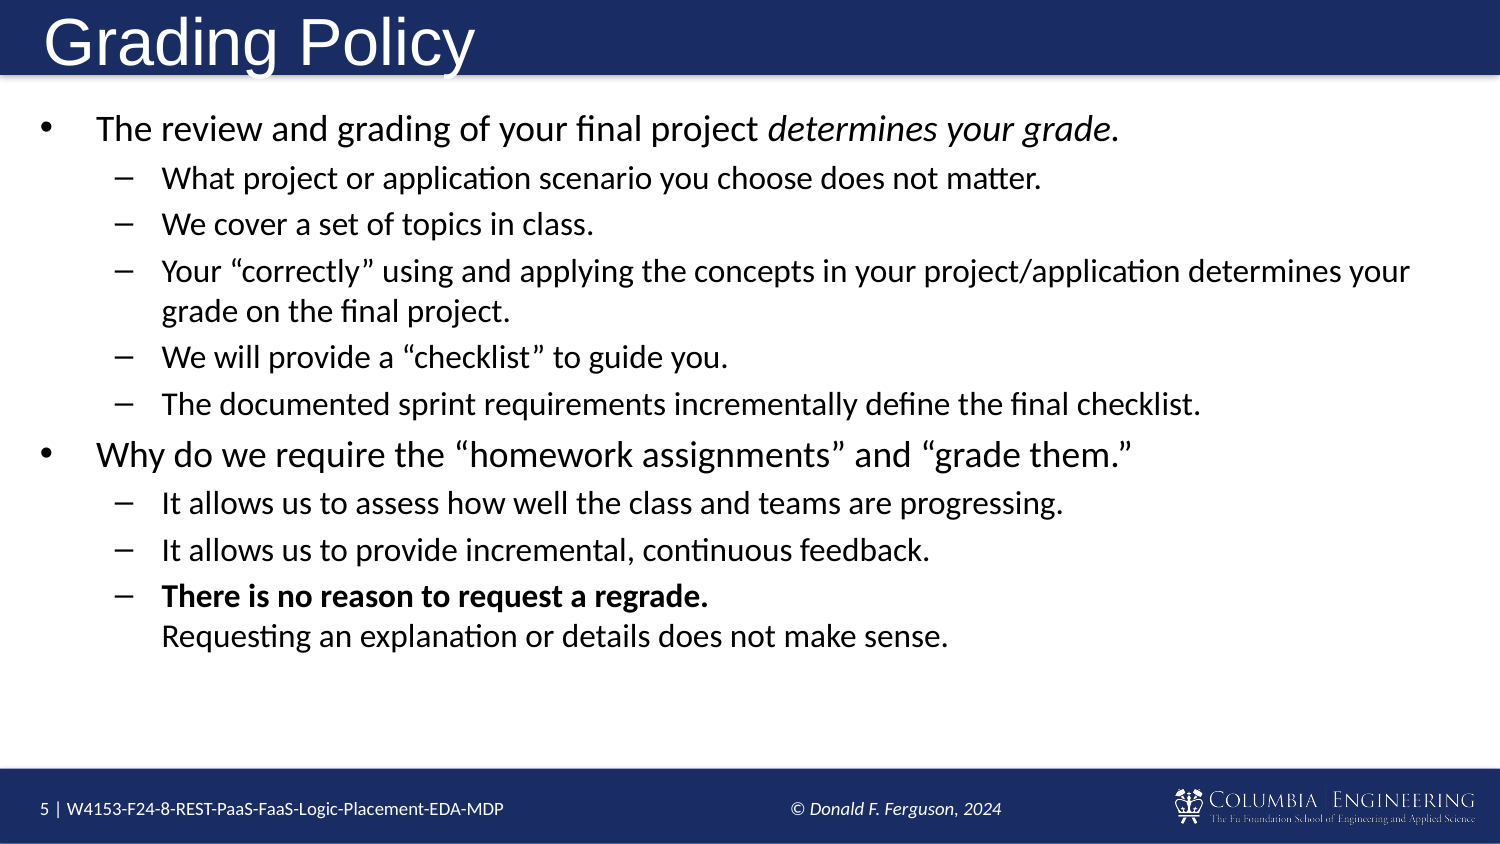

# Grading Policy
The review and grading of your final project determines your grade.
What project or application scenario you choose does not matter.
We cover a set of topics in class.
Your “correctly” using and applying the concepts in your project/application determines your grade on the final project.
We will provide a “checklist” to guide you.
The documented sprint requirements incrementally define the final checklist.
Why do we require the “homework assignments” and “grade them.”
It allows us to assess how well the class and teams are progressing.
It allows us to provide incremental, continuous feedback.
There is no reason to request a regrade.
Requesting an explanation or details does not make sense.